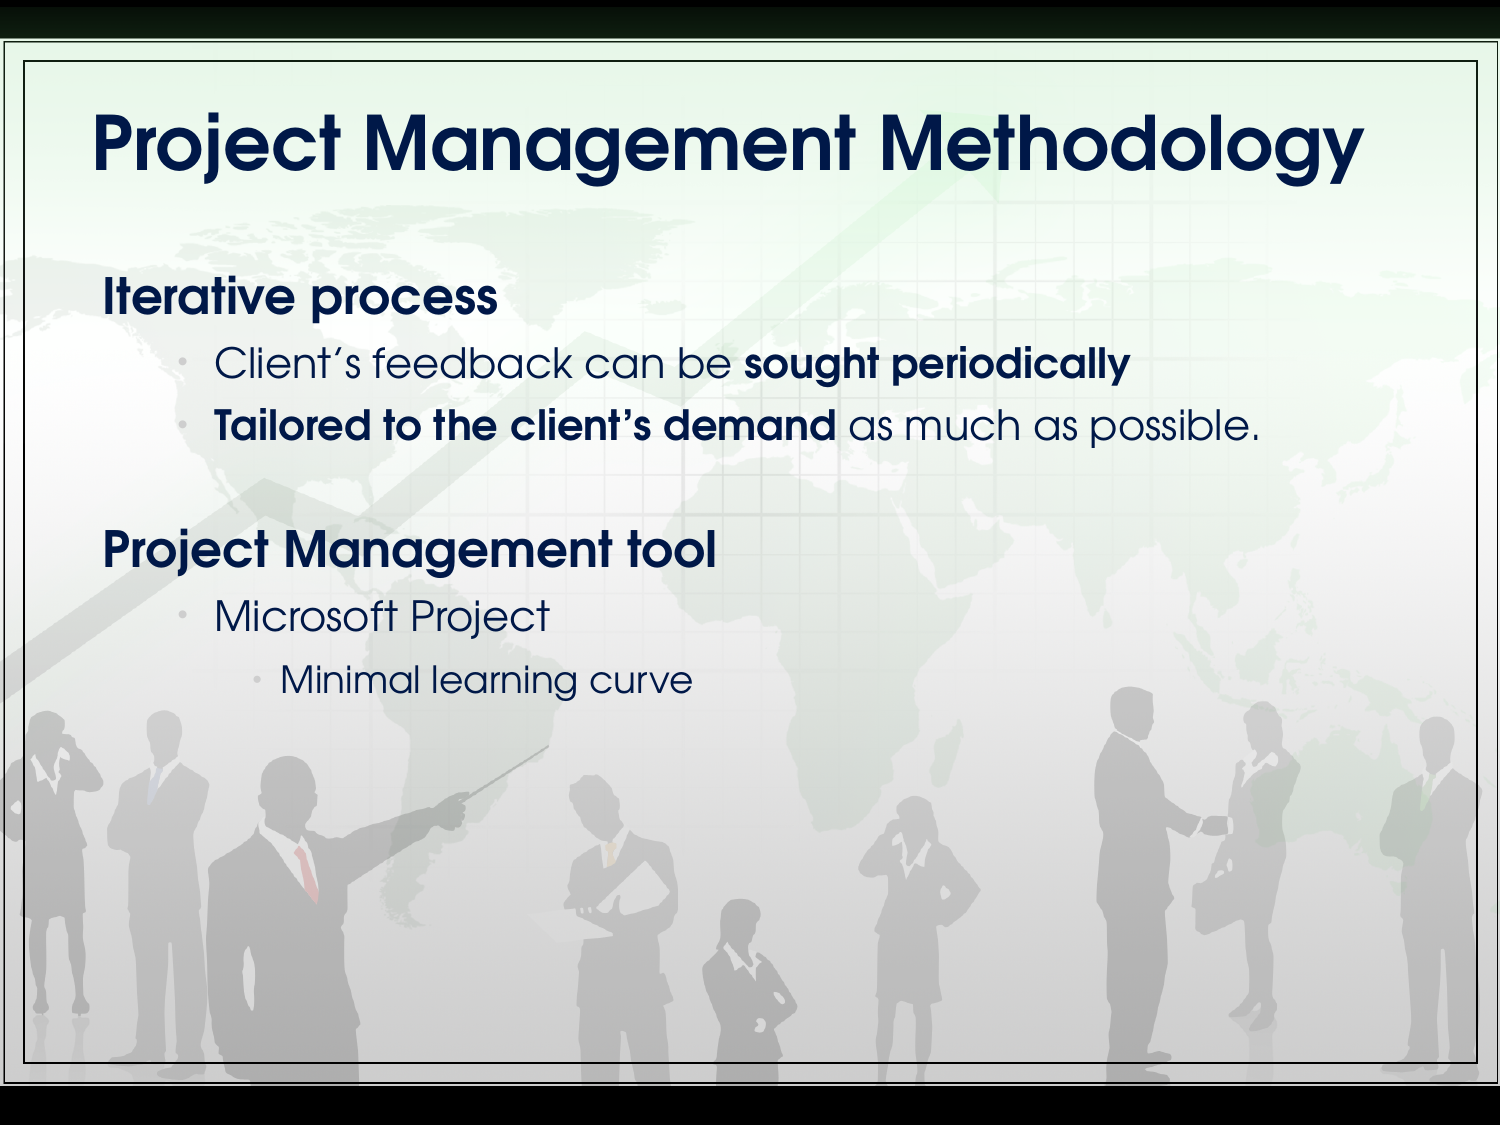

# Project Management Methodology
Iterative process
Client’s feedback can be sought periodically
Tailored to the client’s demand as much as possible.

Project Management tool
Microsoft Project
Minimal learning curve